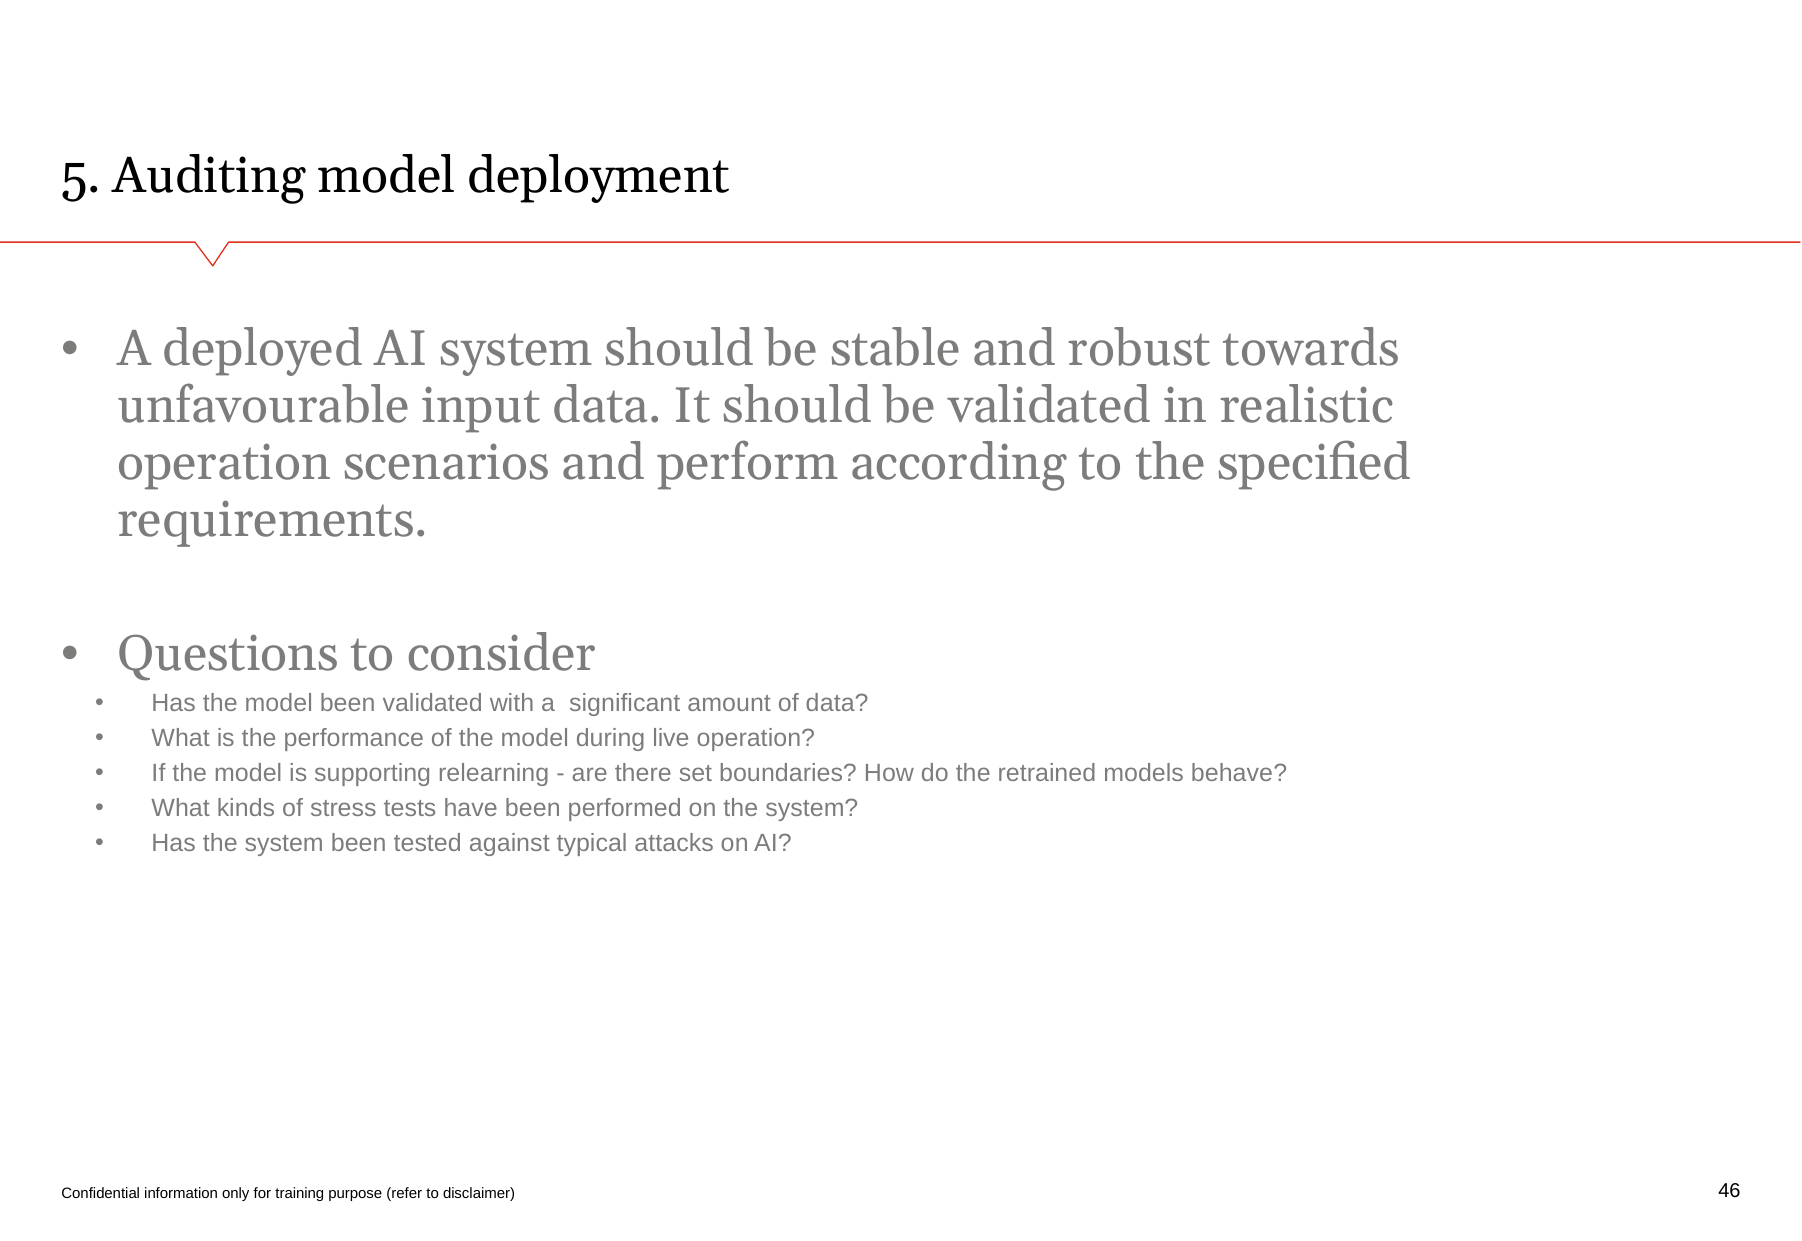

# 5. Auditing model deployment
A deployed AI system should be stable and robust towards unfavourable input data. It should be validated in realistic operation scenarios and perform according to the specified requirements.

Questions to consider
Has the model been validated with a  significant amount of data?
What is the performance of the model during live operation?
If the model is supporting relearning - are there set boundaries? How do the retrained models behave?
What kinds of stress tests have been performed on the system?
Has the system been tested against typical attacks on AI?
46